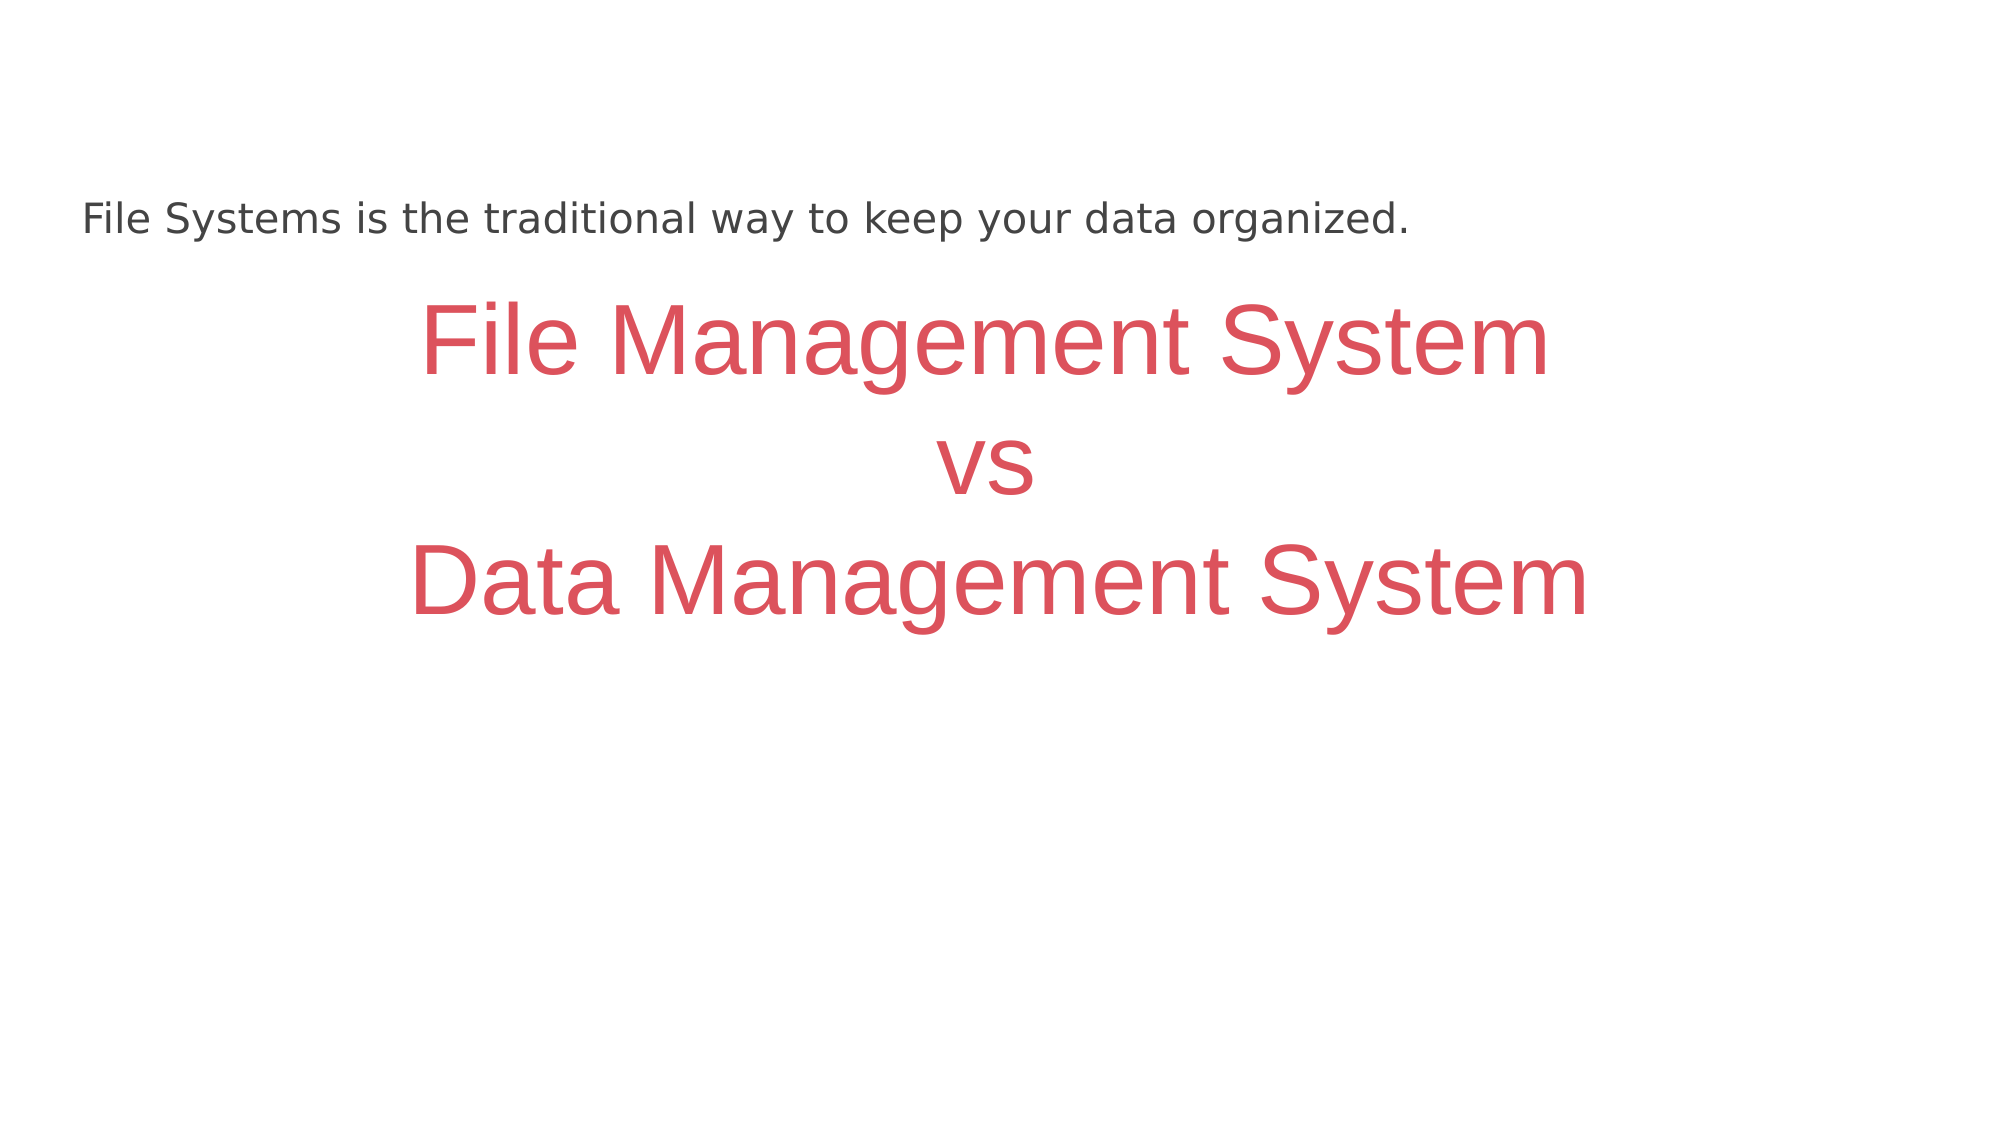

File Systems is the traditional way to keep your data organized.
File Management System
vs
Data Management System